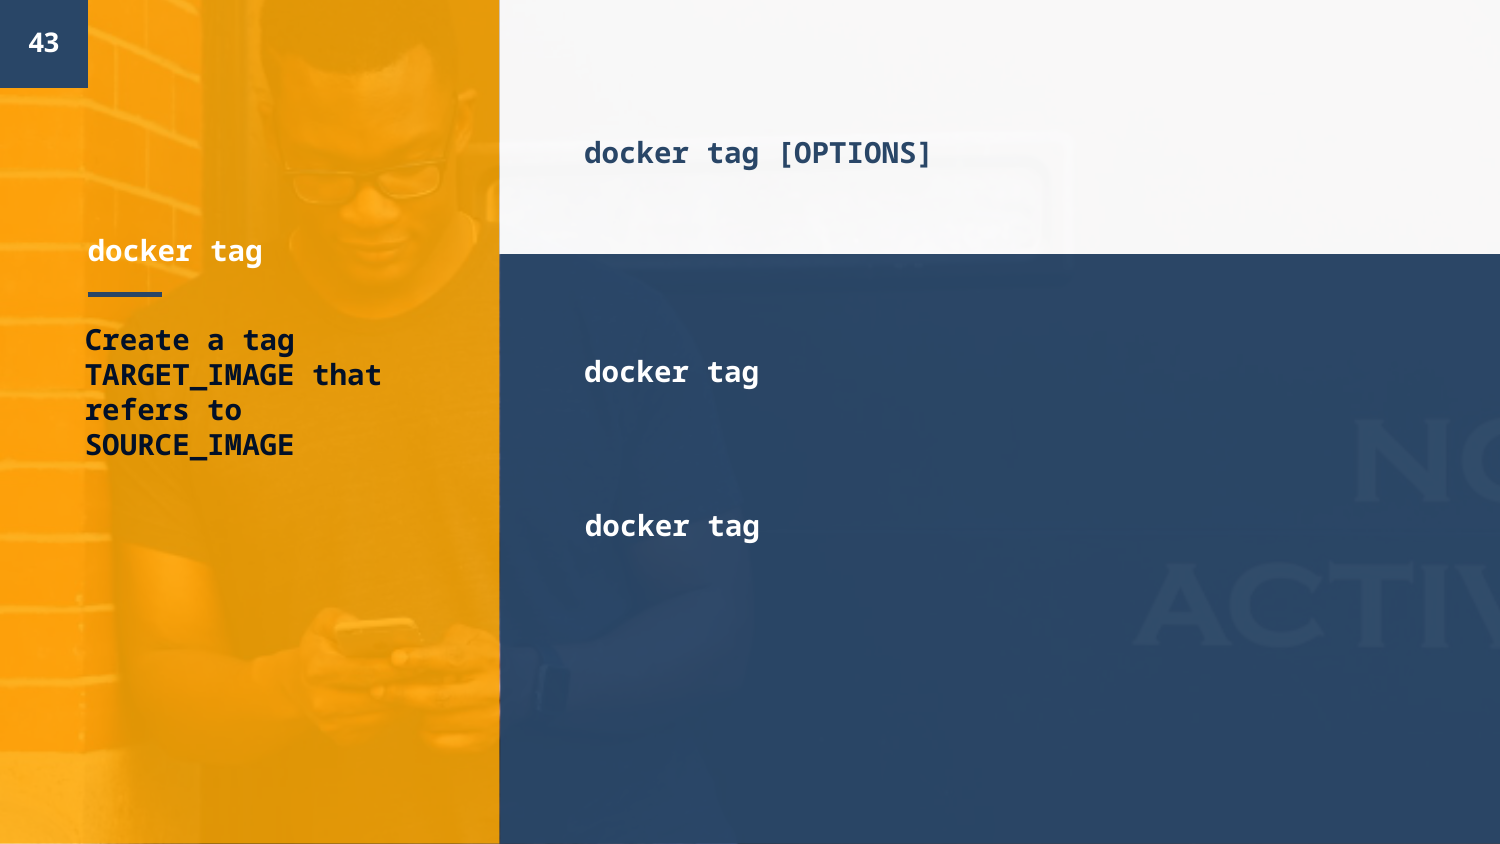

43
docker tag [OPTIONS]
# docker tag
docker tag
Create a tag TARGET_IMAGE that refers to SOURCE_IMAGE
docker tag